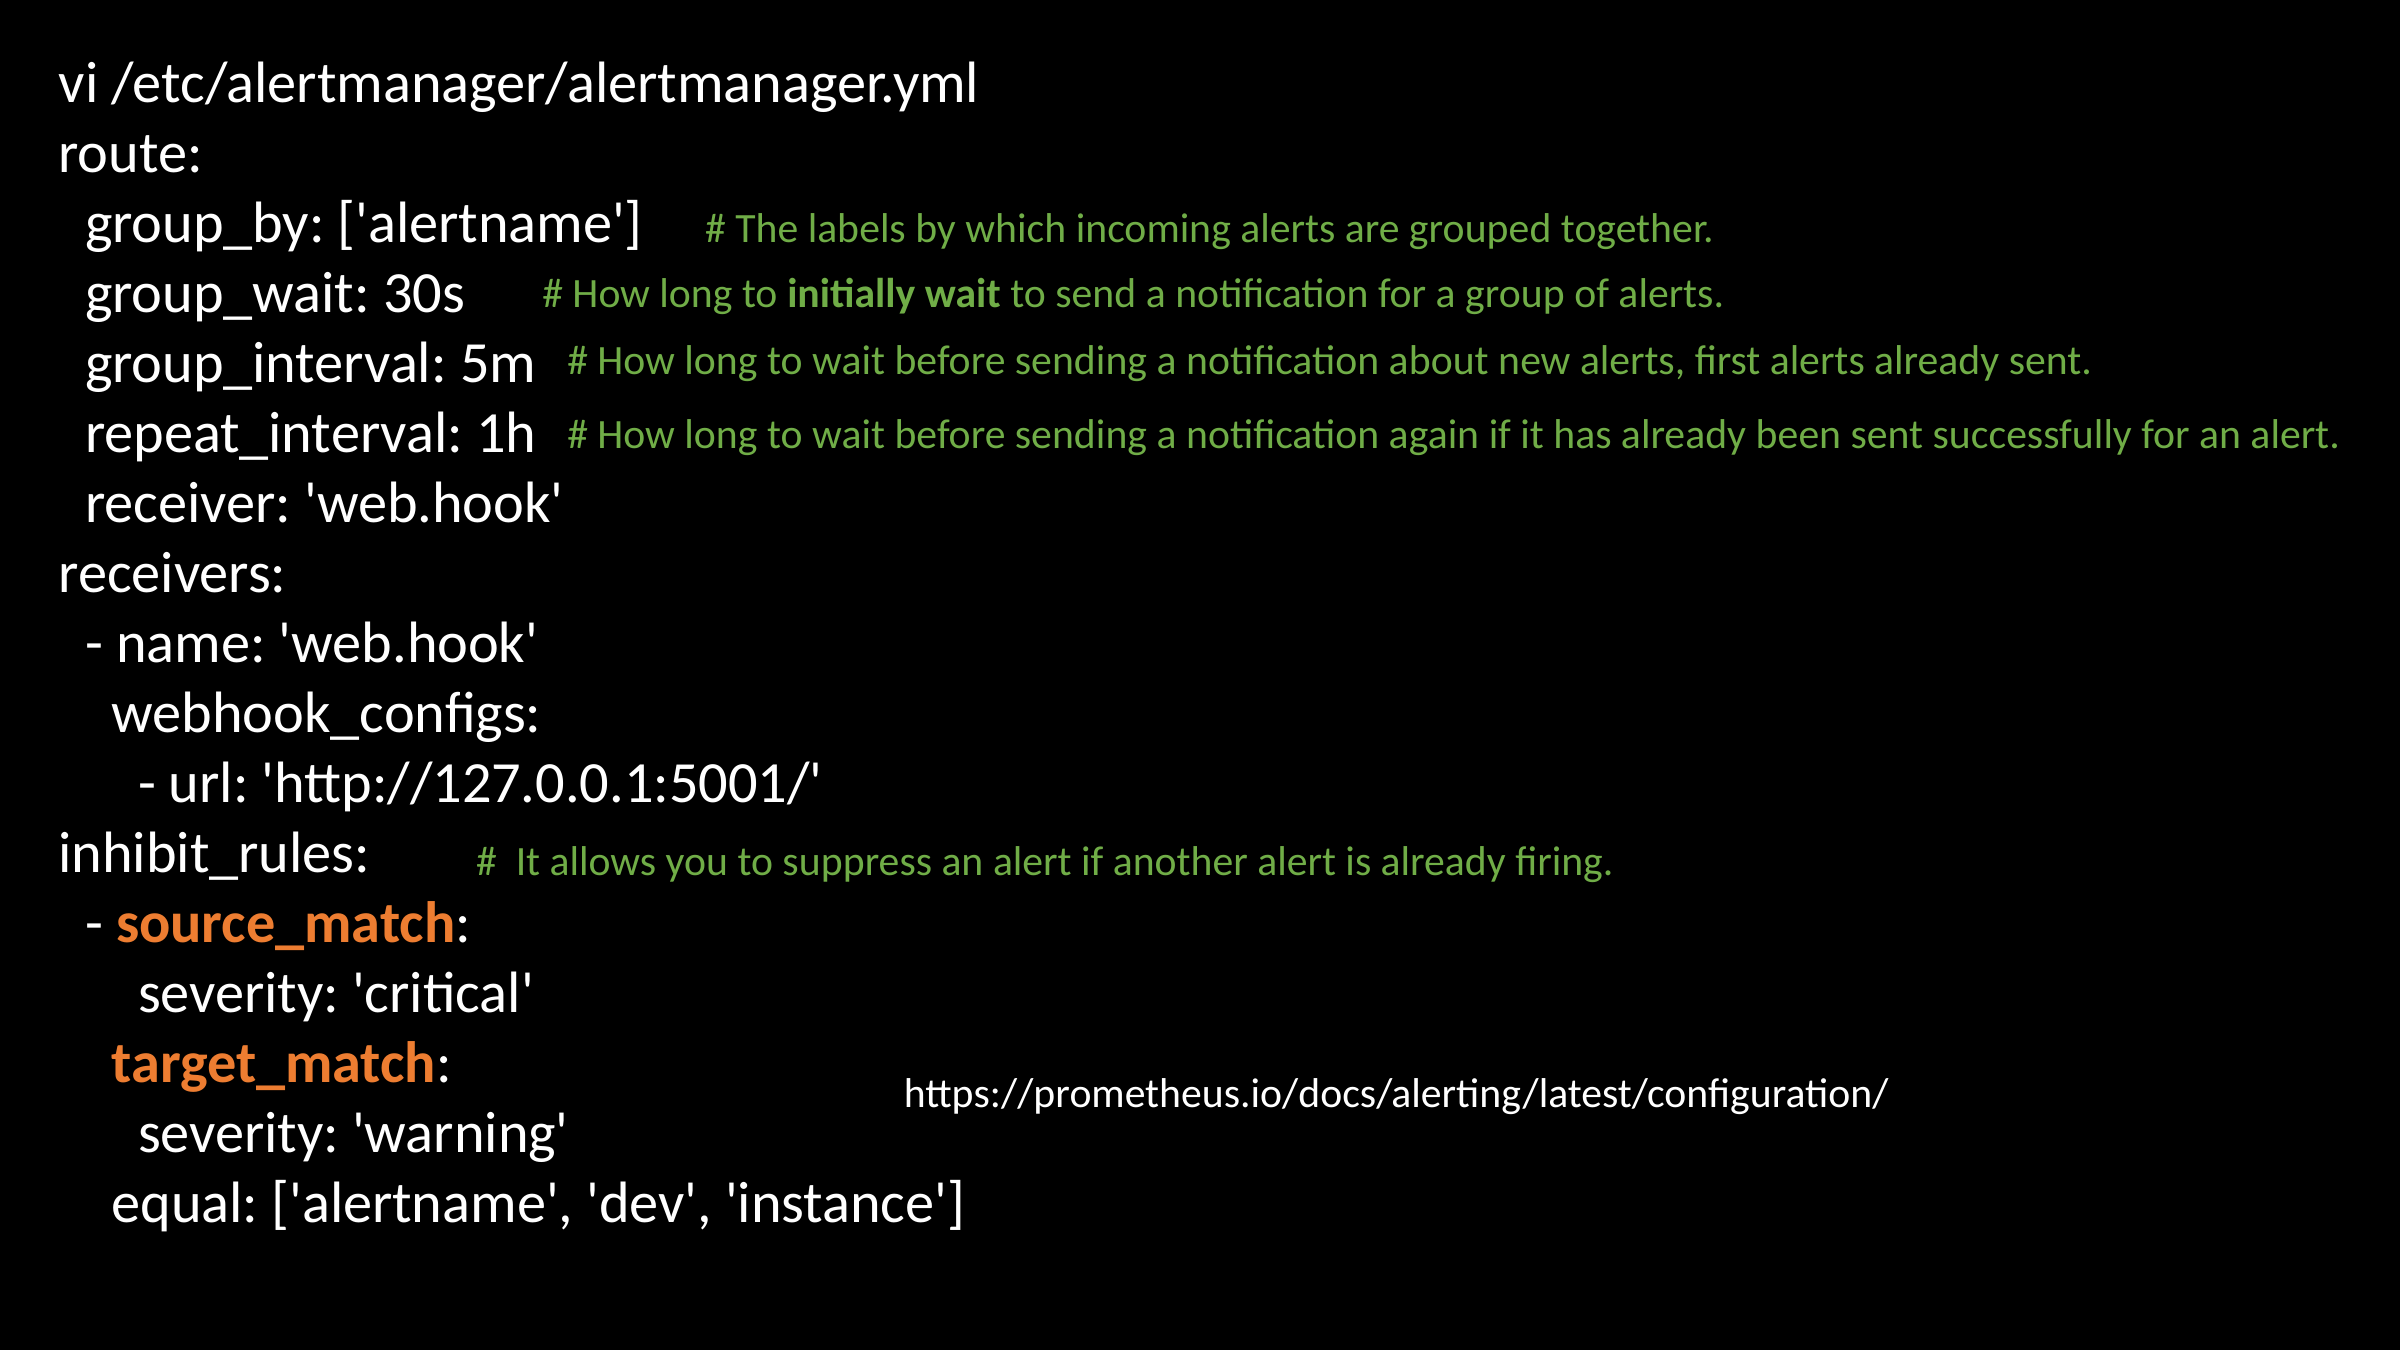

vi /etc/alertmanager/alertmanager.yml
route:
  group_by: ['alertname']
  group_wait: 30s
  group_interval: 5m
  repeat_interval: 1h
  receiver: 'web.hook'
receivers:
  - name: 'web.hook'
    webhook_configs:
      - url: 'http://127.0.0.1:5001/'
inhibit_rules:
  - source_match:
      severity: 'critical'
    target_match:
      severity: 'warning'
    equal: ['alertname', 'dev', 'instance']
# The labels by which incoming alerts are grouped together.
# How long to initially wait to send a notification for a group of alerts.
# How long to wait before sending a notification about new alerts, first alerts already sent.
# How long to wait before sending a notification again if it has already been sent successfully for an alert.
#  It allows you to suppress an alert if another alert is already firing.
https://prometheus.io/docs/alerting/latest/configuration/